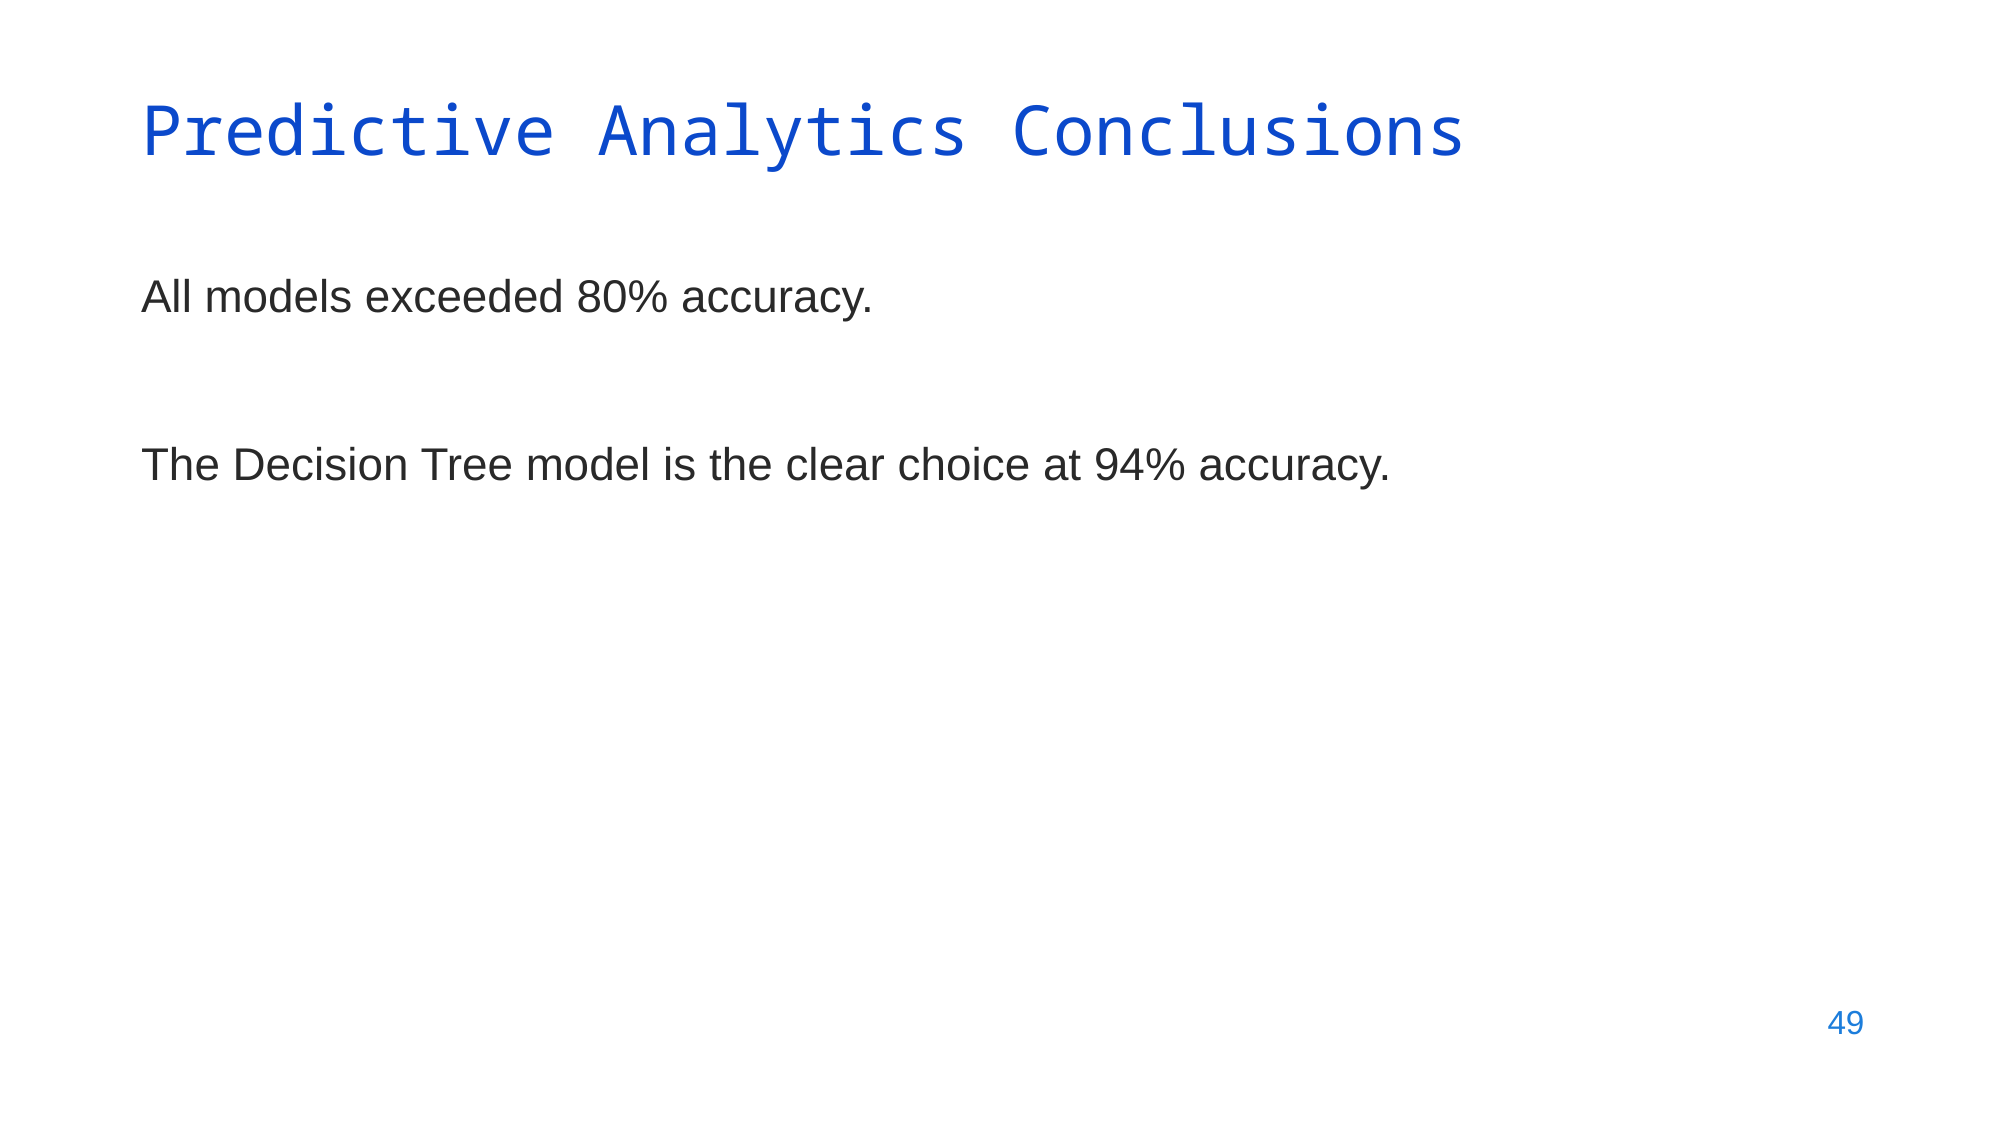

Predictive Analytics Conclusions
All models exceeded 80% accuracy.

The Decision Tree model is the clear choice at 94% accuracy.

49